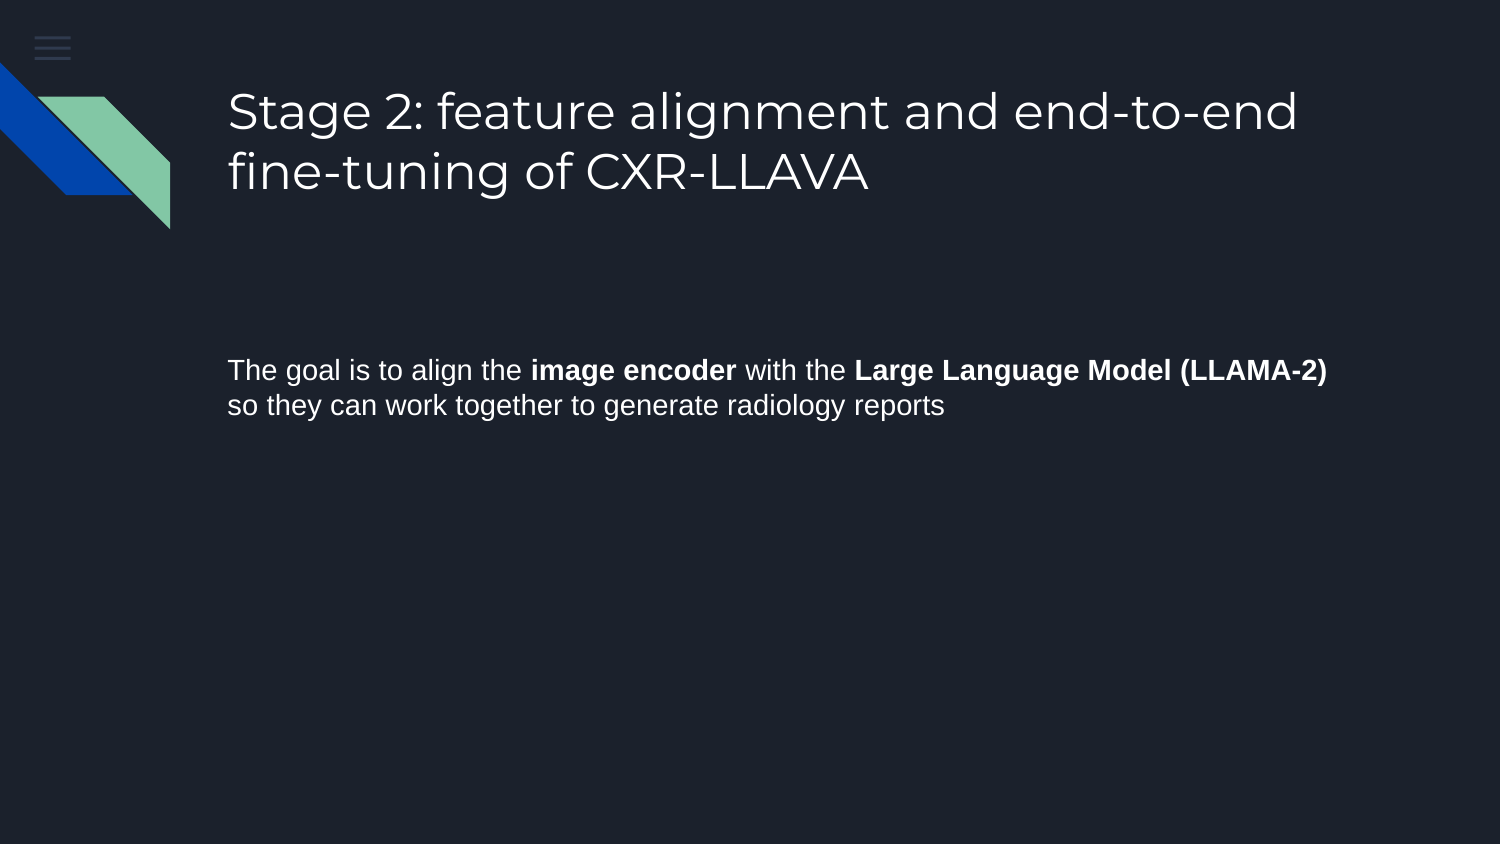

# Stage 2: feature alignment and end-to-end fine-tuning of CXR-LLAVA
The goal is to align the image encoder with the Large Language Model (LLAMA-2) so they can work together to generate radiology reports